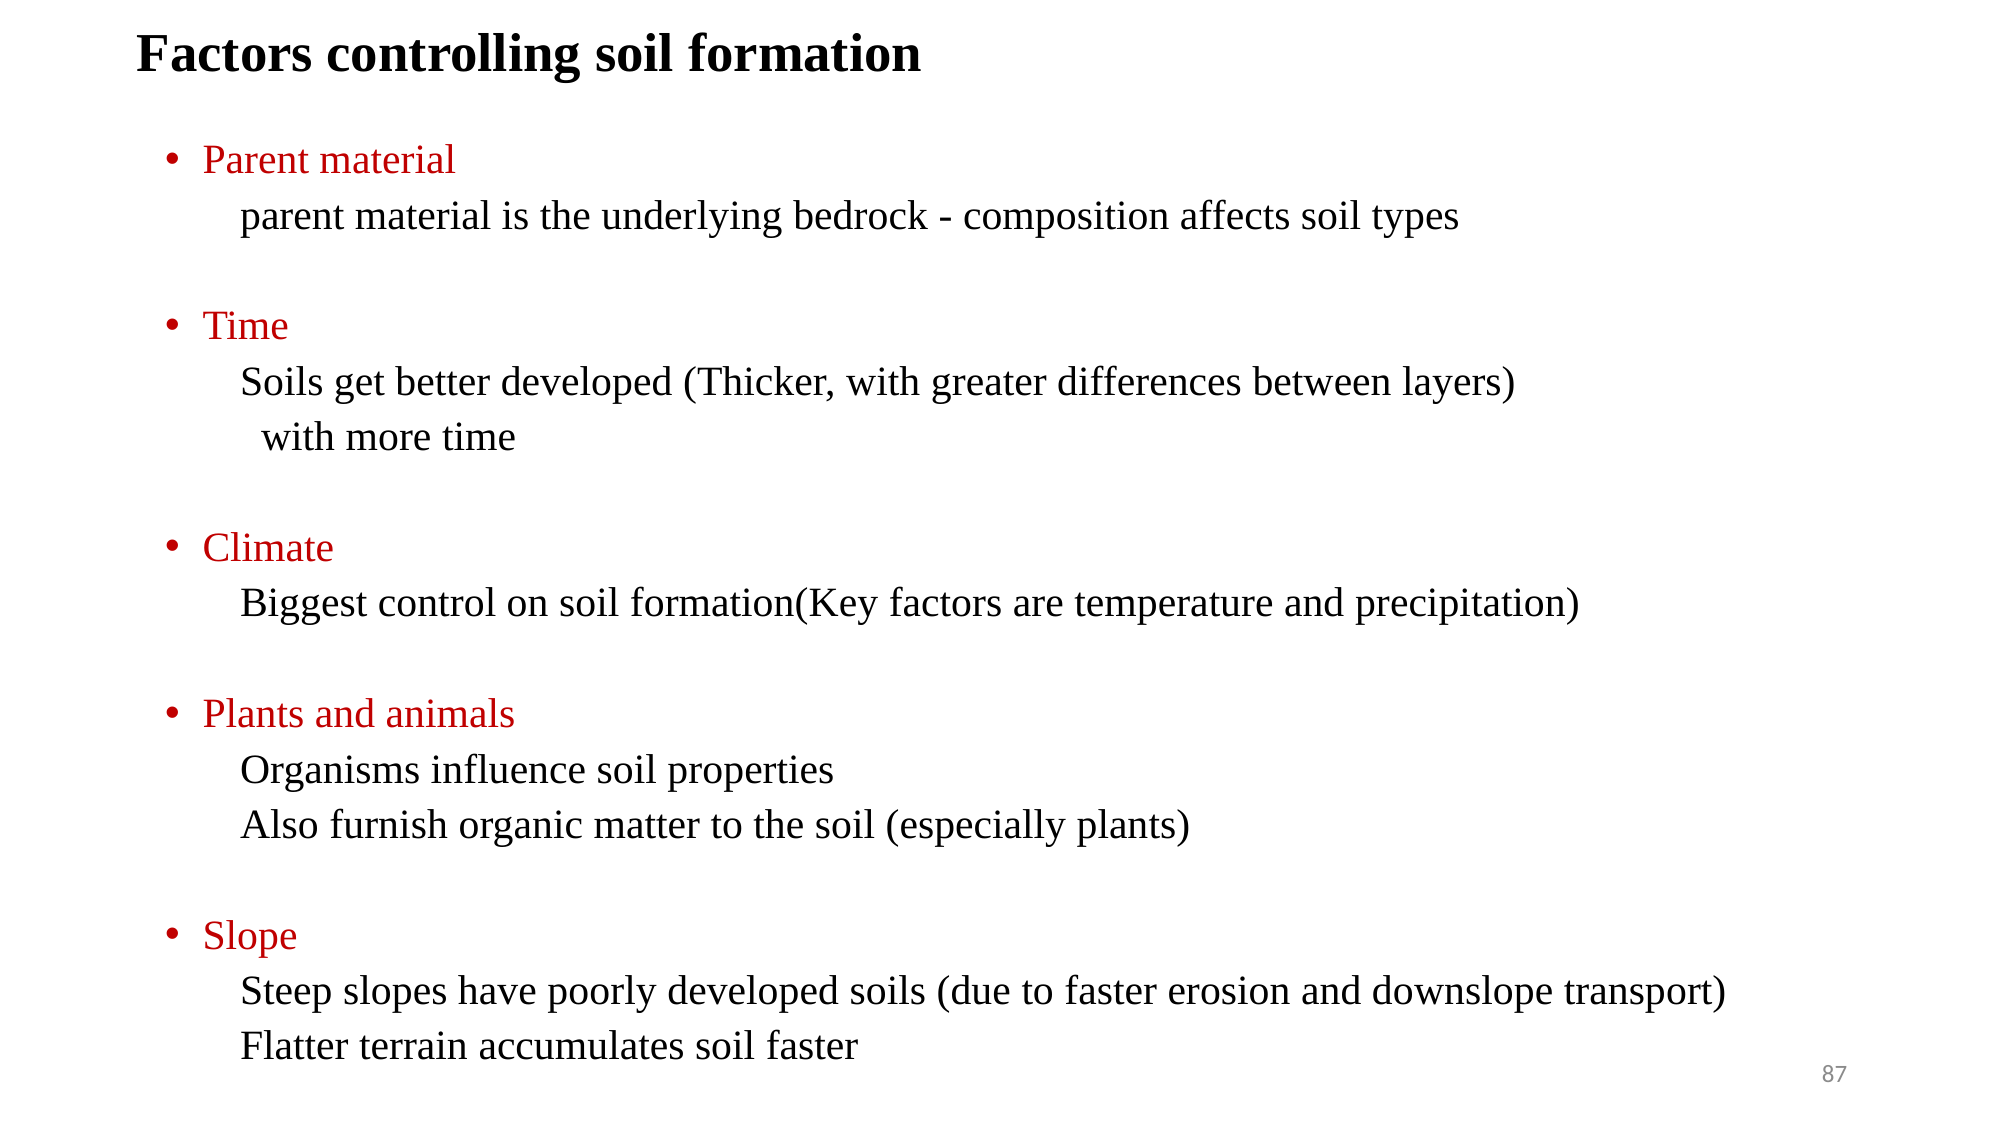

# Factors controlling soil formation
Parent material
parent material is the underlying bedrock - composition affects soil types

Time
Soils get better developed (Thicker, with greater differences between layers)
  with more time

Climate
Biggest control on soil formation(Key factors are temperature and precipitation)

Plants and animals
Organisms influence soil properties
Also furnish organic matter to the soil (especially plants)

Slope
Steep slopes have poorly developed soils (due to faster erosion and downslope transport)
Flatter terrain accumulates soil faster

87